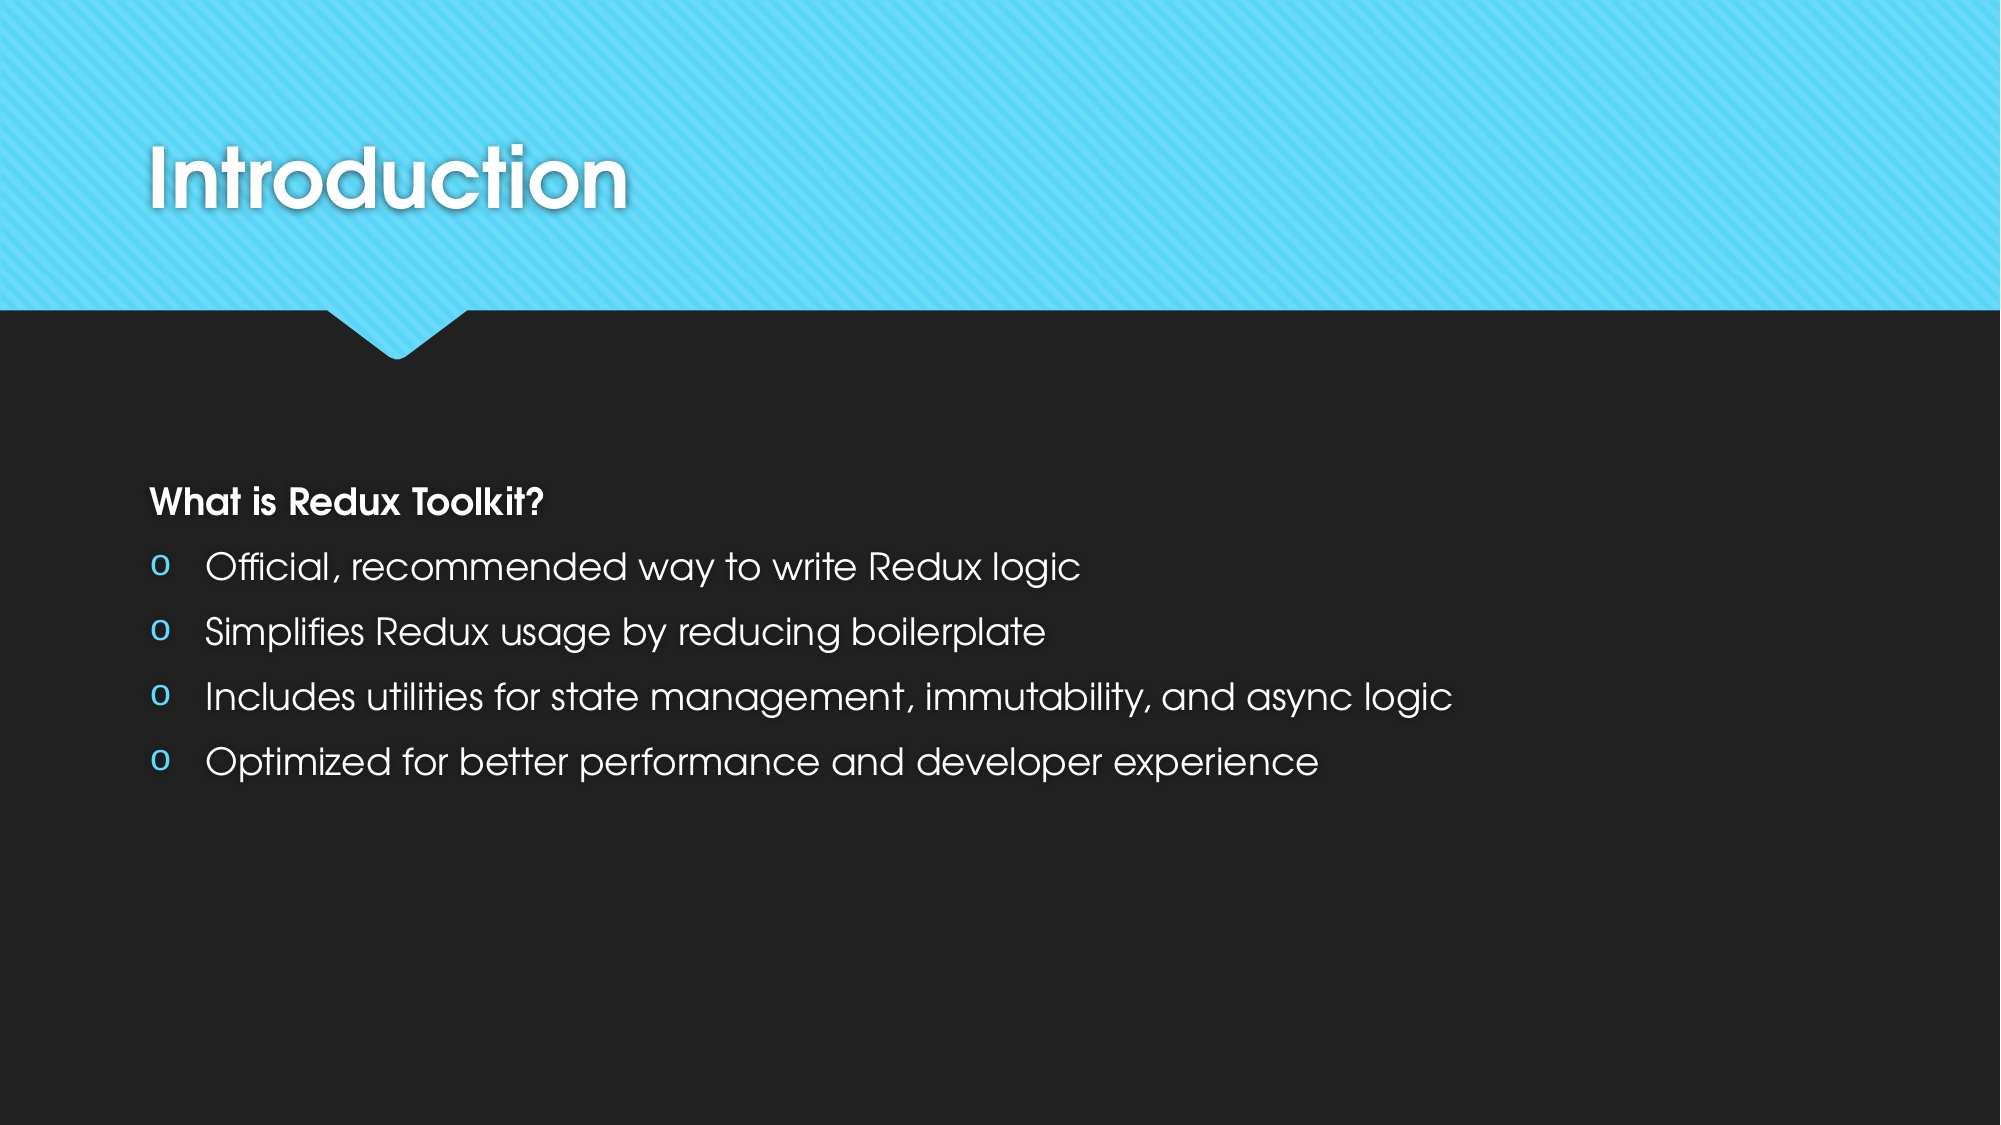

# Introduction
What is Redux Toolkit?
Official, recommended way to write Redux logic
Simplifies Redux usage by reducing boilerplate
Includes utilities for state management, immutability, and async logic
Optimized for better performance and developer experience